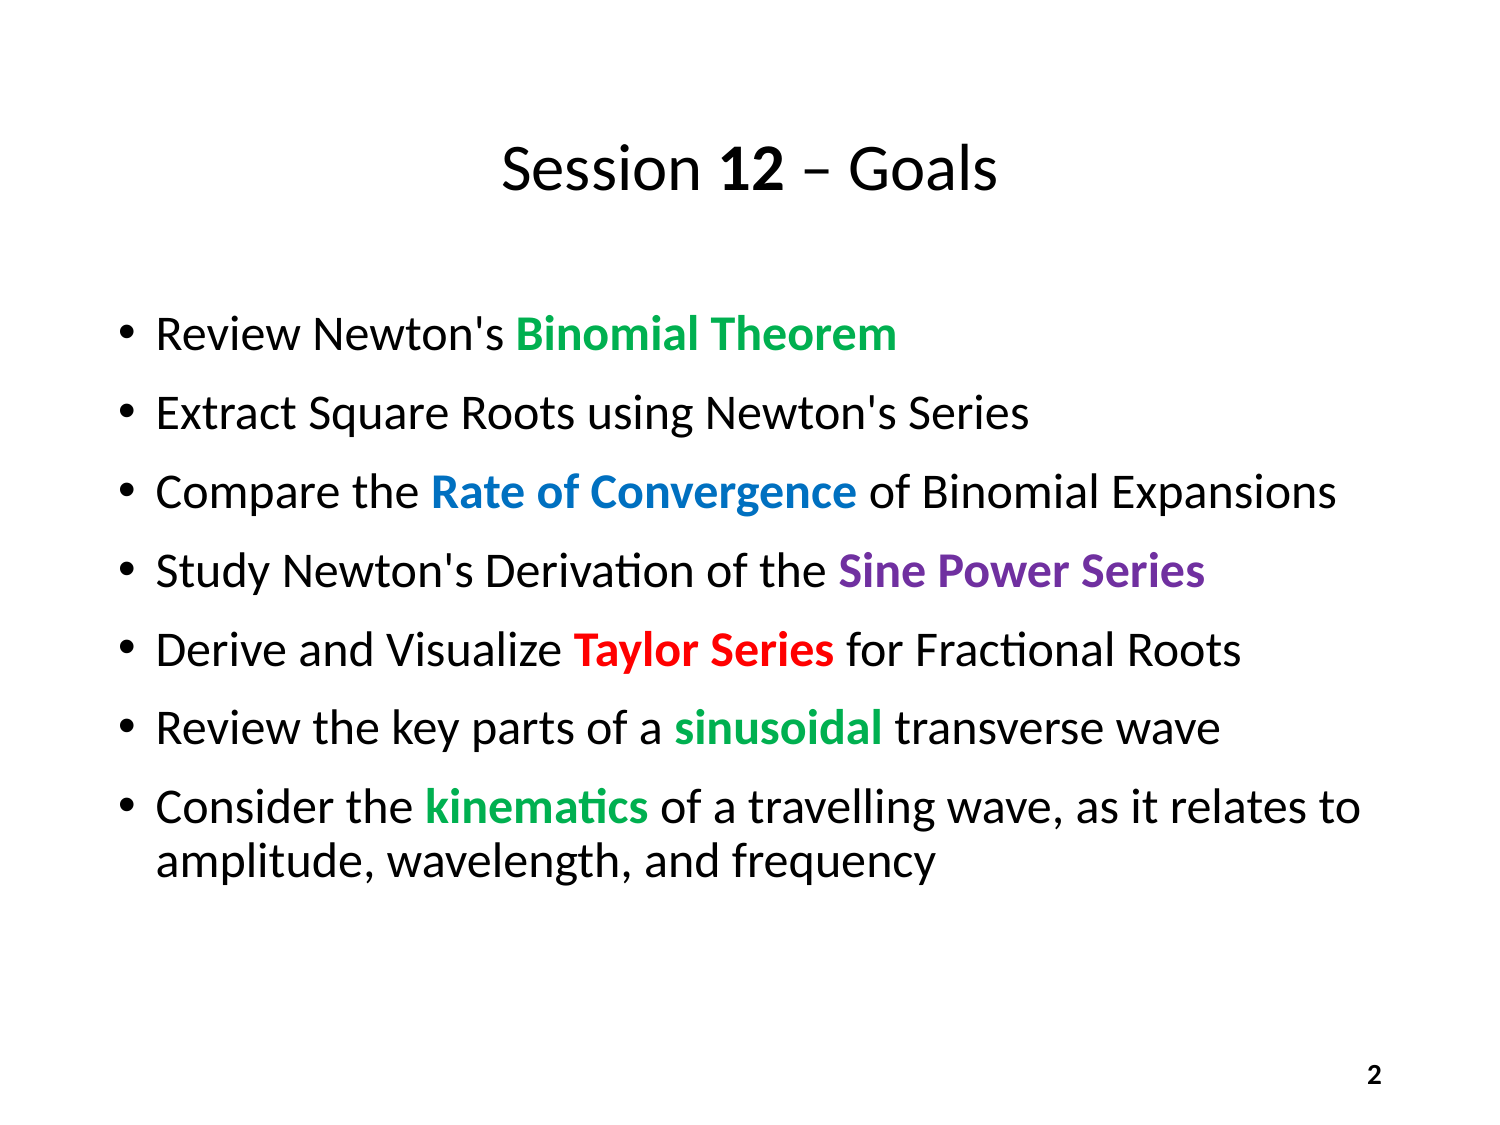

# Session 12 – Goals
Review Newton's Binomial Theorem
Extract Square Roots using Newton's Series
Compare the Rate of Convergence of Binomial Expansions
Study Newton's Derivation of the Sine Power Series
Derive and Visualize Taylor Series for Fractional Roots
Review the key parts of a sinusoidal transverse wave
Consider the kinematics of a travelling wave, as it relates to amplitude, wavelength, and frequency
2